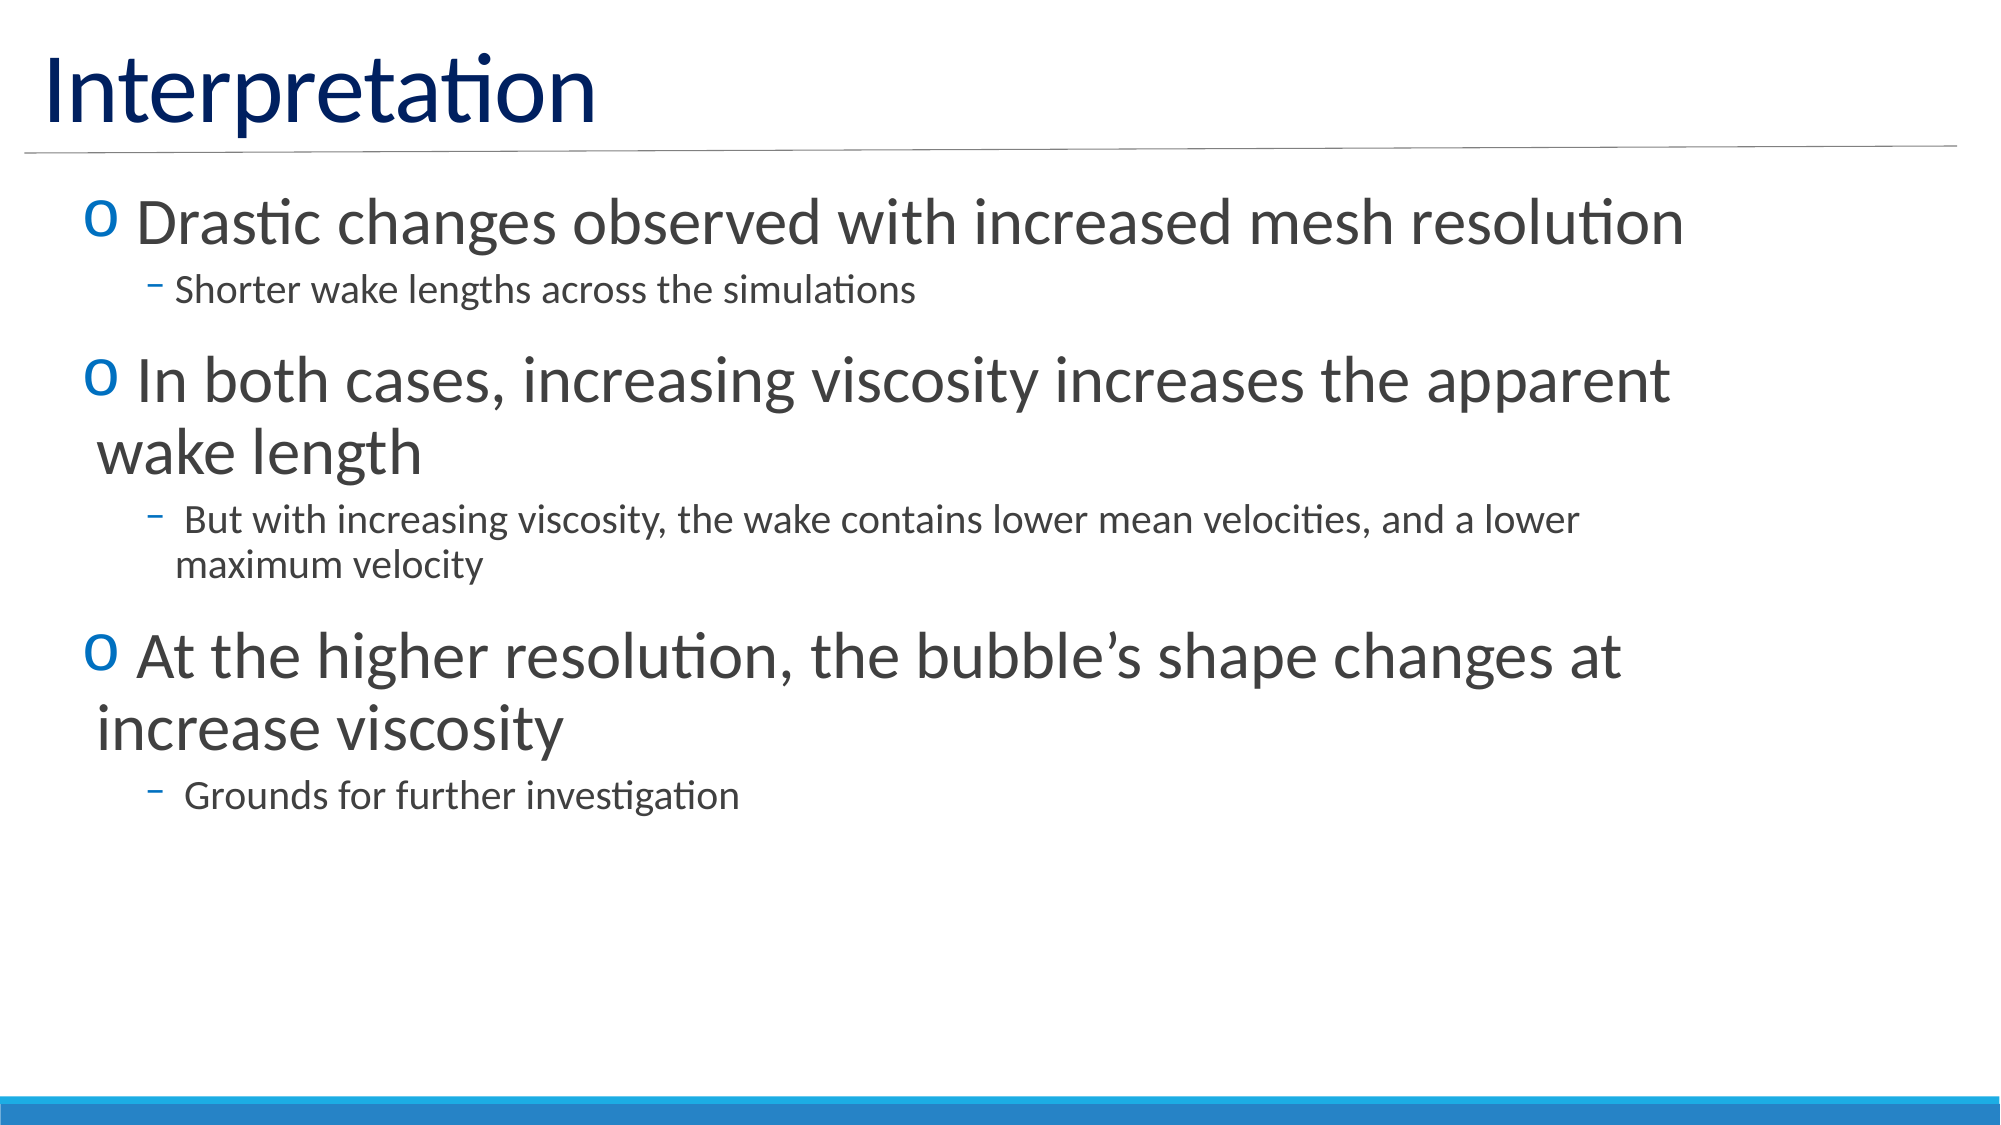

# Interpretation
 Drastic changes observed with increased mesh resolution
Shorter wake lengths across the simulations
 In both cases, increasing viscosity increases the apparent wake length
 But with increasing viscosity, the wake contains lower mean velocities, and a lower maximum velocity
 At the higher resolution, the bubble’s shape changes at increase viscosity
 Grounds for further investigation